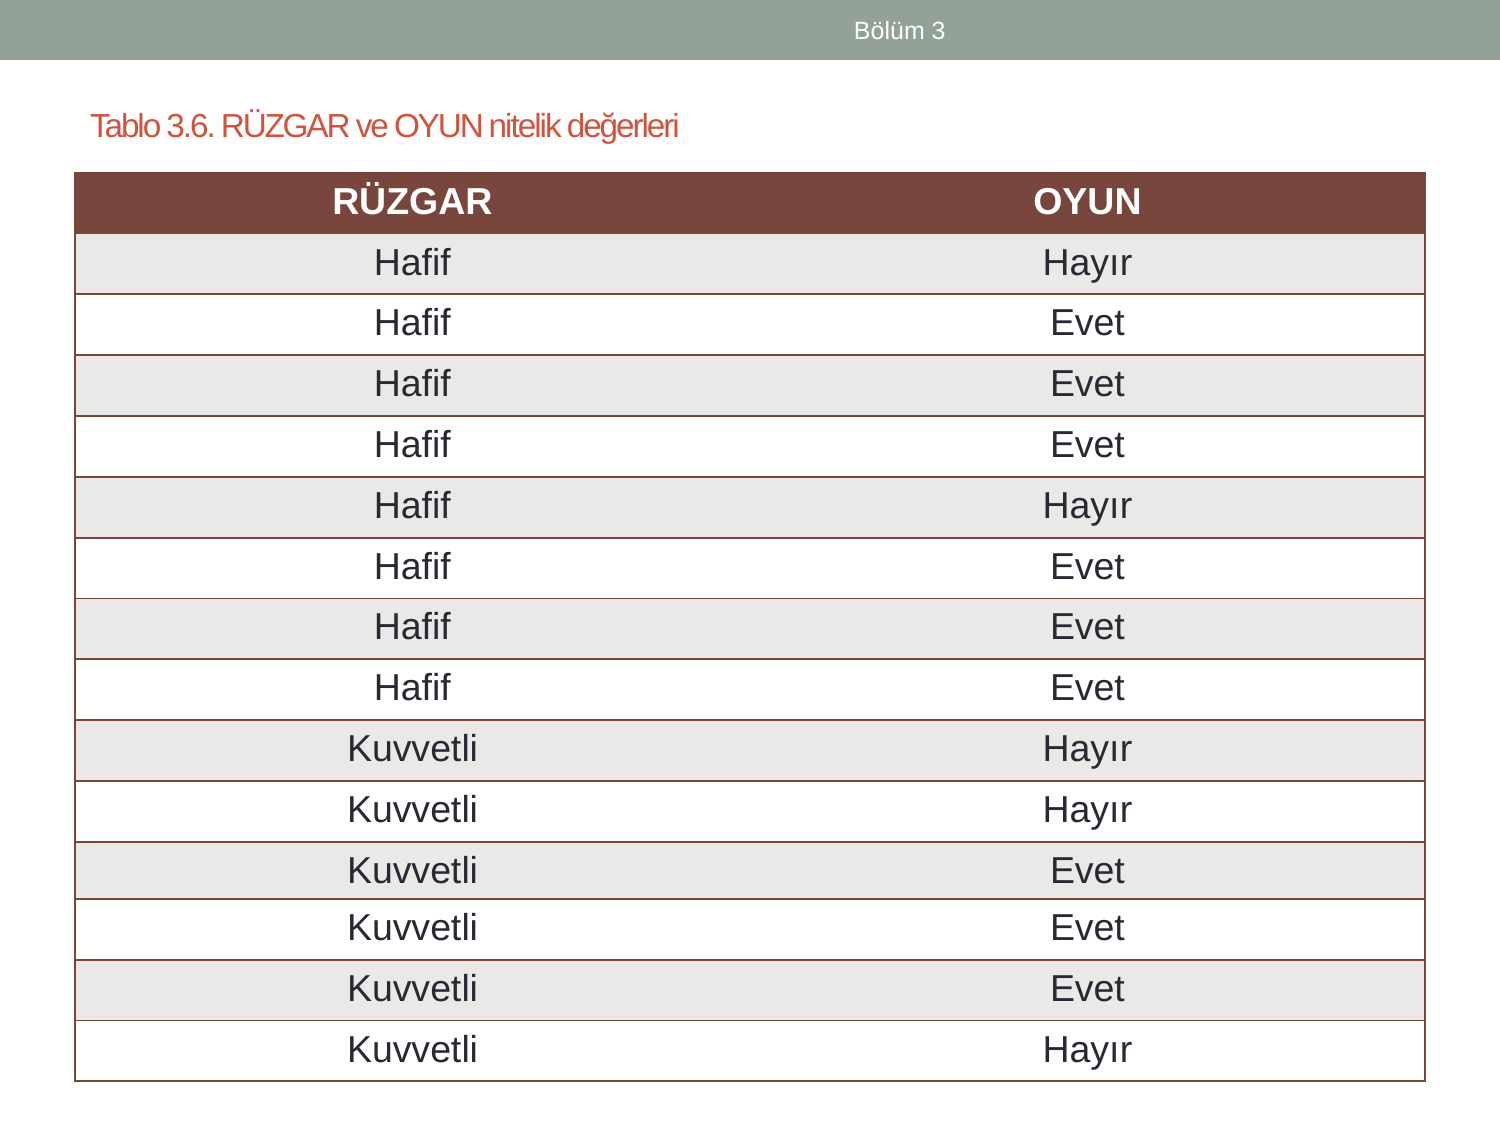

Bölüm 3
# Tablo 3.6. RÜZGAR ve OYUN nitelik değerleri
| RÜZGAR | OYUN |
| --- | --- |
| Hafif | Hayır |
| Hafif | Evet |
| Hafif | Evet |
| Hafif | Evet |
| Hafif | Hayır |
| Hafif | Evet |
| Hafif | Evet |
| Hafif | Evet |
| Kuvvetli | Hayır |
| Kuvvetli | Hayır |
| Kuvvetli | Evet |
| Kuvvetli | Evet |
| Kuvvetli | Evet |
| Kuvvetli | Hayır |